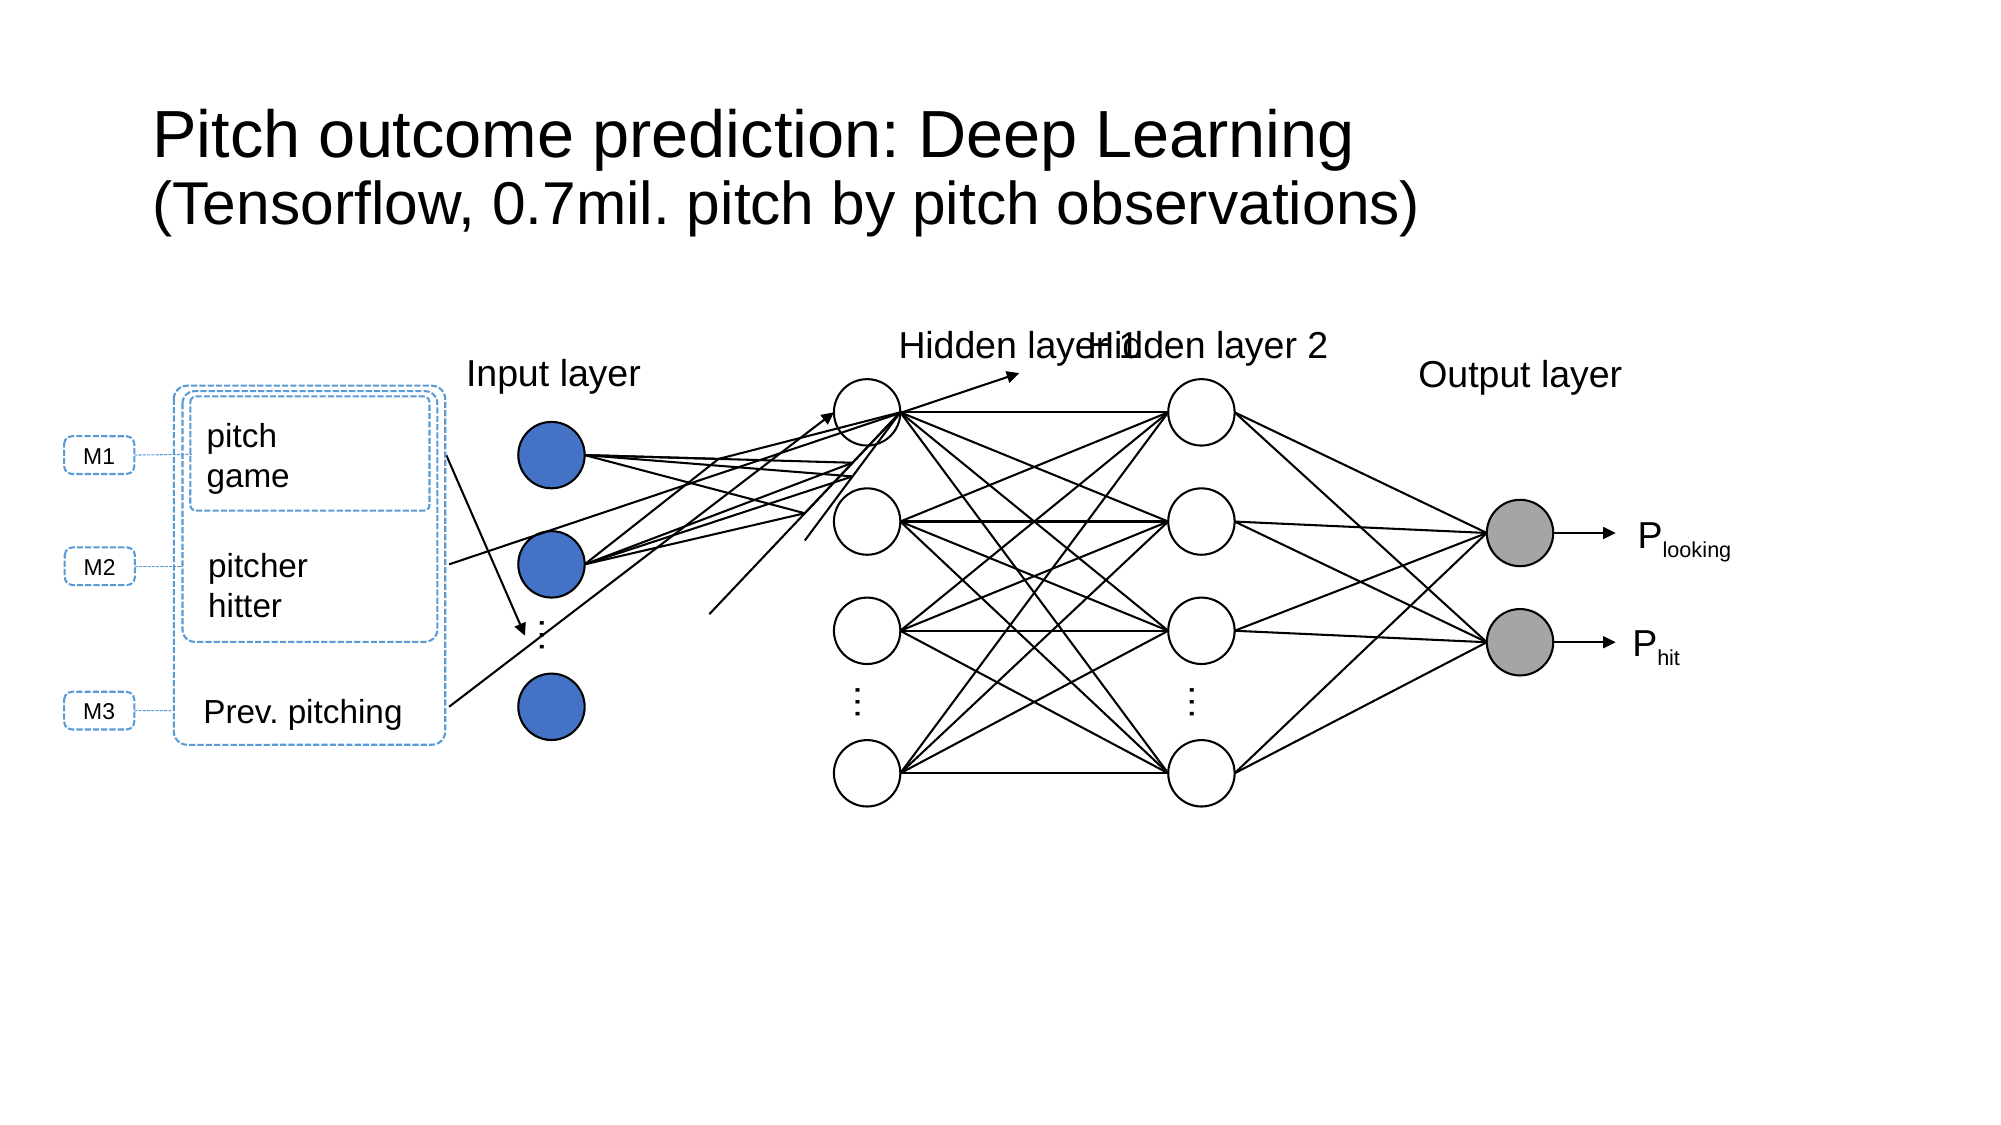

# Pitch outcome prediction: Deep Learning (Tensorflow, 0.7mil. pitch by pitch observations)
Hidden layer 1
Hidden layer 2
Input layer
Output layer

Plooking

…
Phit

…
…

pitch
game
M1
pitcher
hitter
M2
Prev. pitching
M3